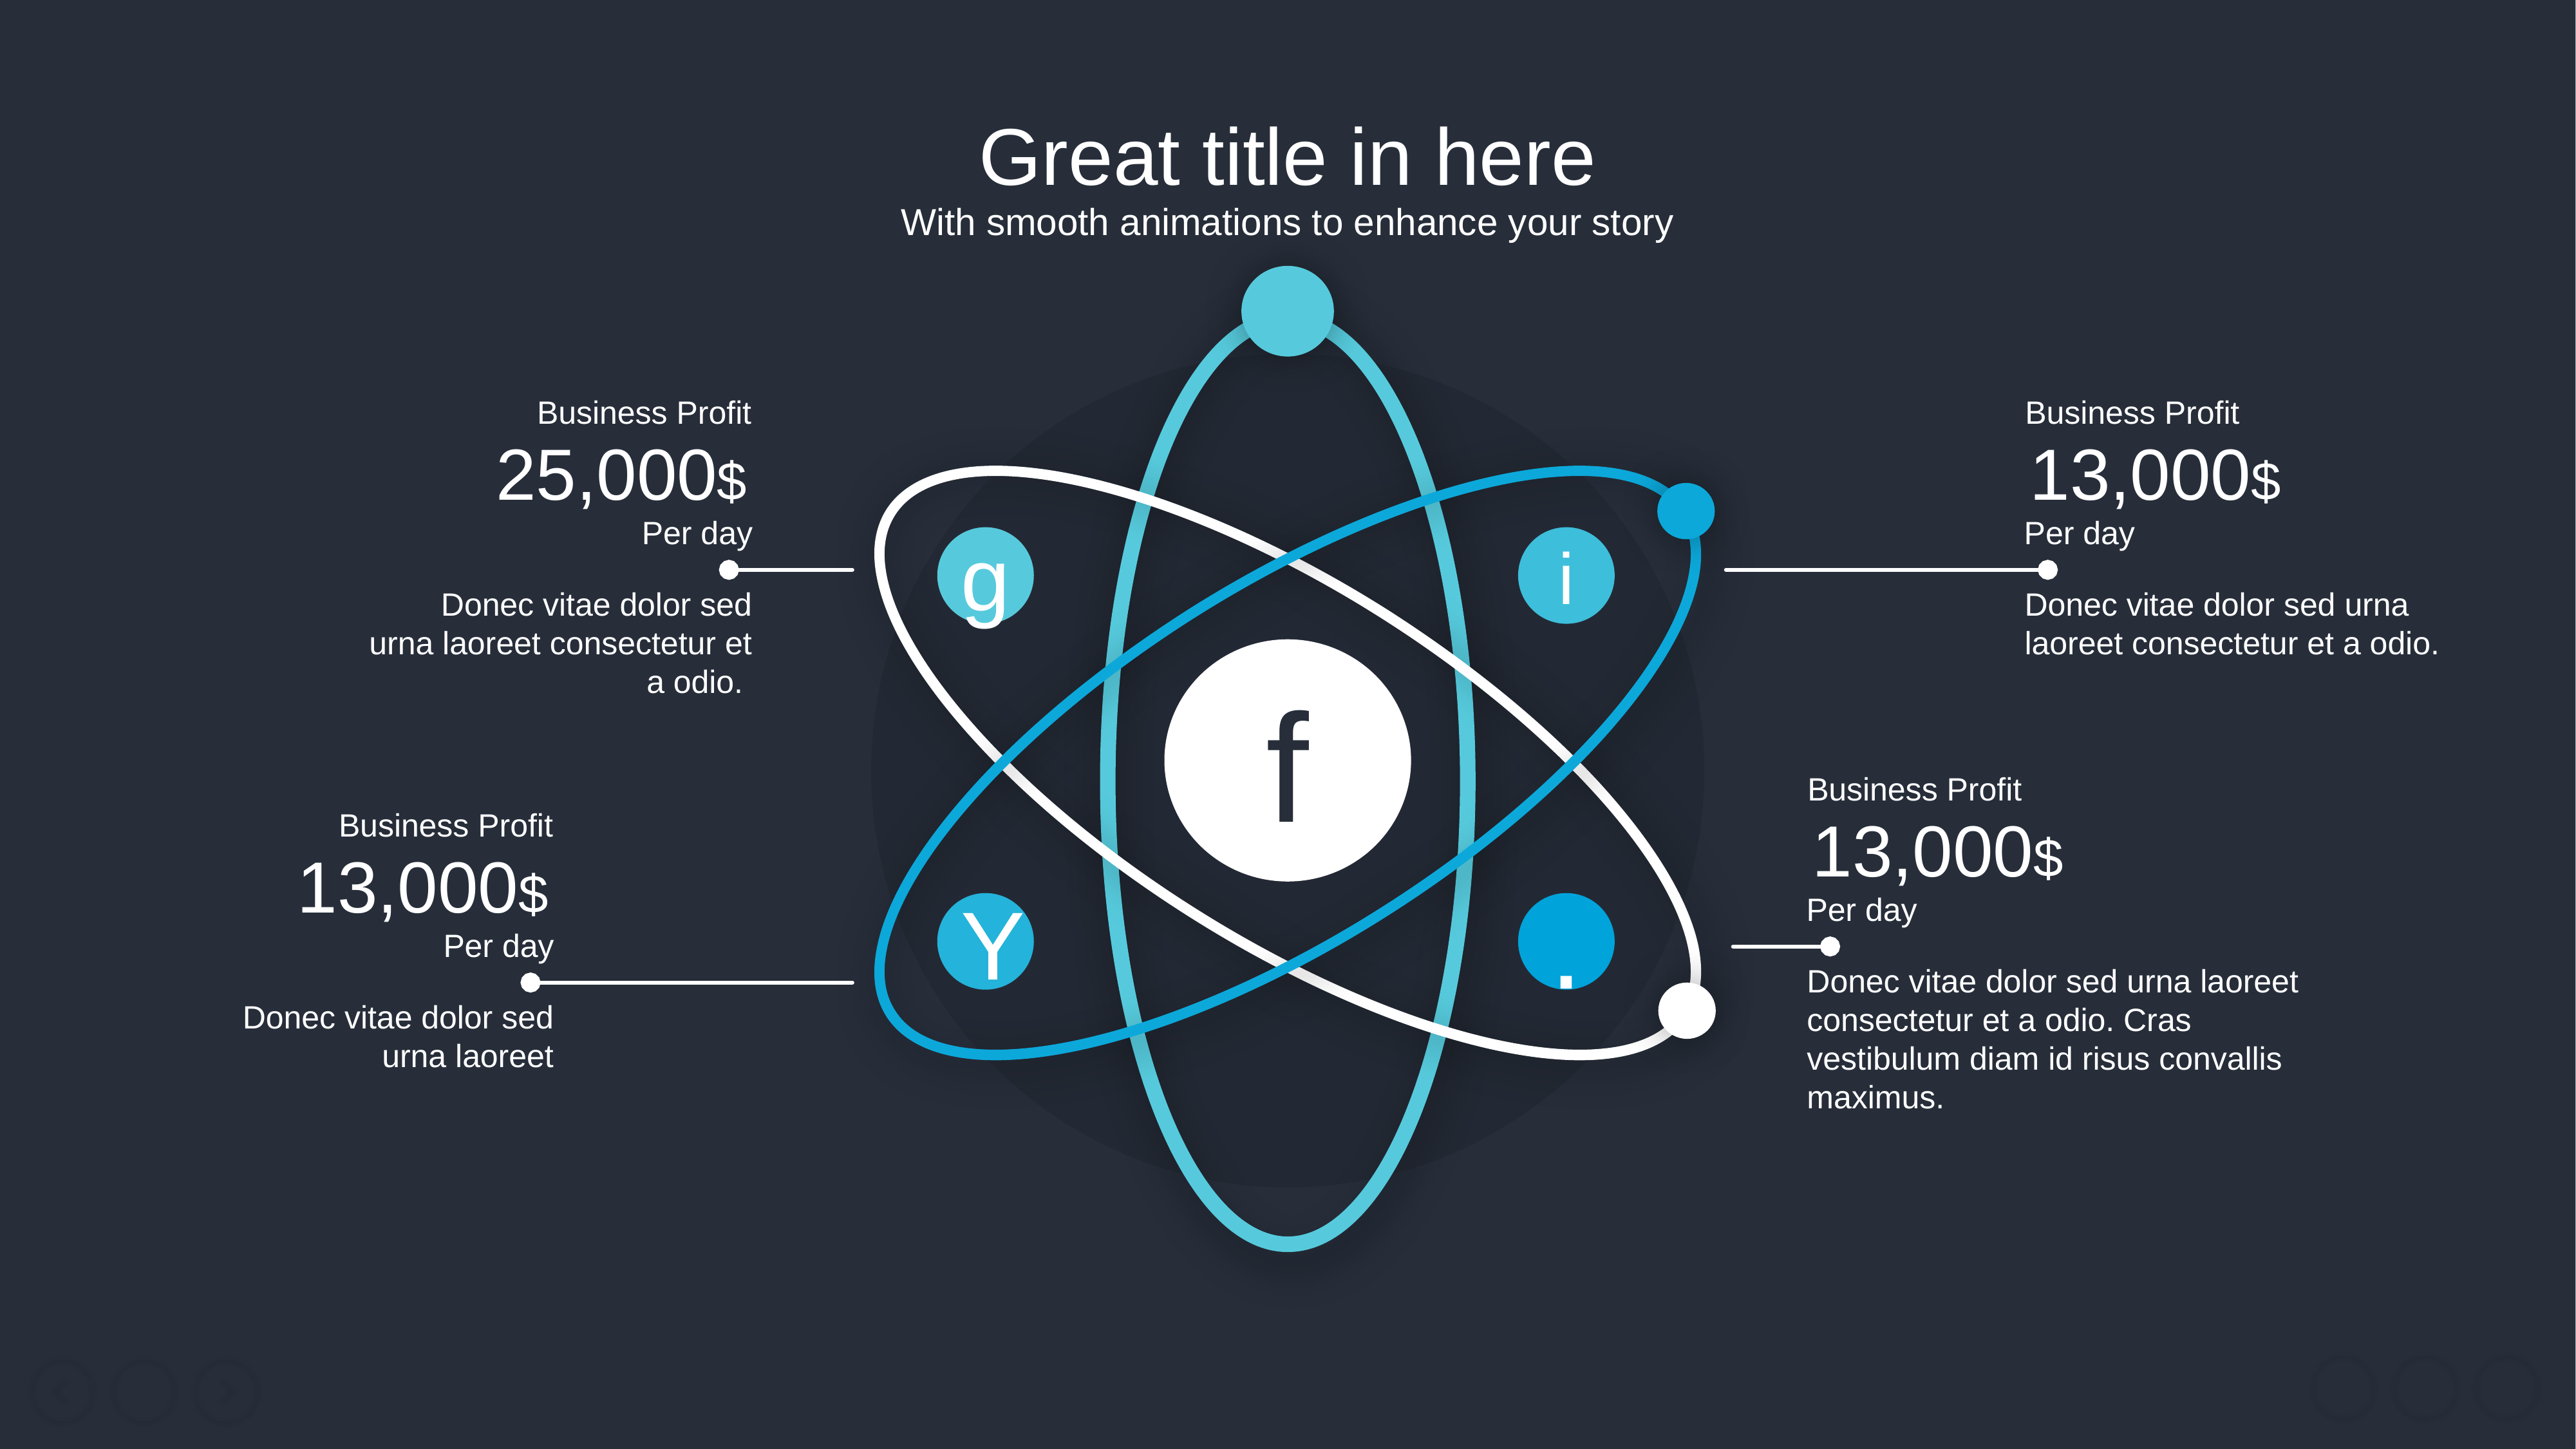

Great title in here
With smooth animations to enhance your story

Business Profit
25,000$
Per day
Donec vitae dolor sed urna laoreet consectetur et a odio.
Business Profit
13,000$
Per day
Donec vitae dolor sed urna laoreet consectetur et a odio.

g
i
f
Business Profit
13,000$
Per day
Donec vitae dolor sed urna laoreet consectetur et a odio. Cras vestibulum diam id risus convallis maximus.
Business Profit
13,000$
Per day
Donec vitae dolor sed urna laoreet
Y
.